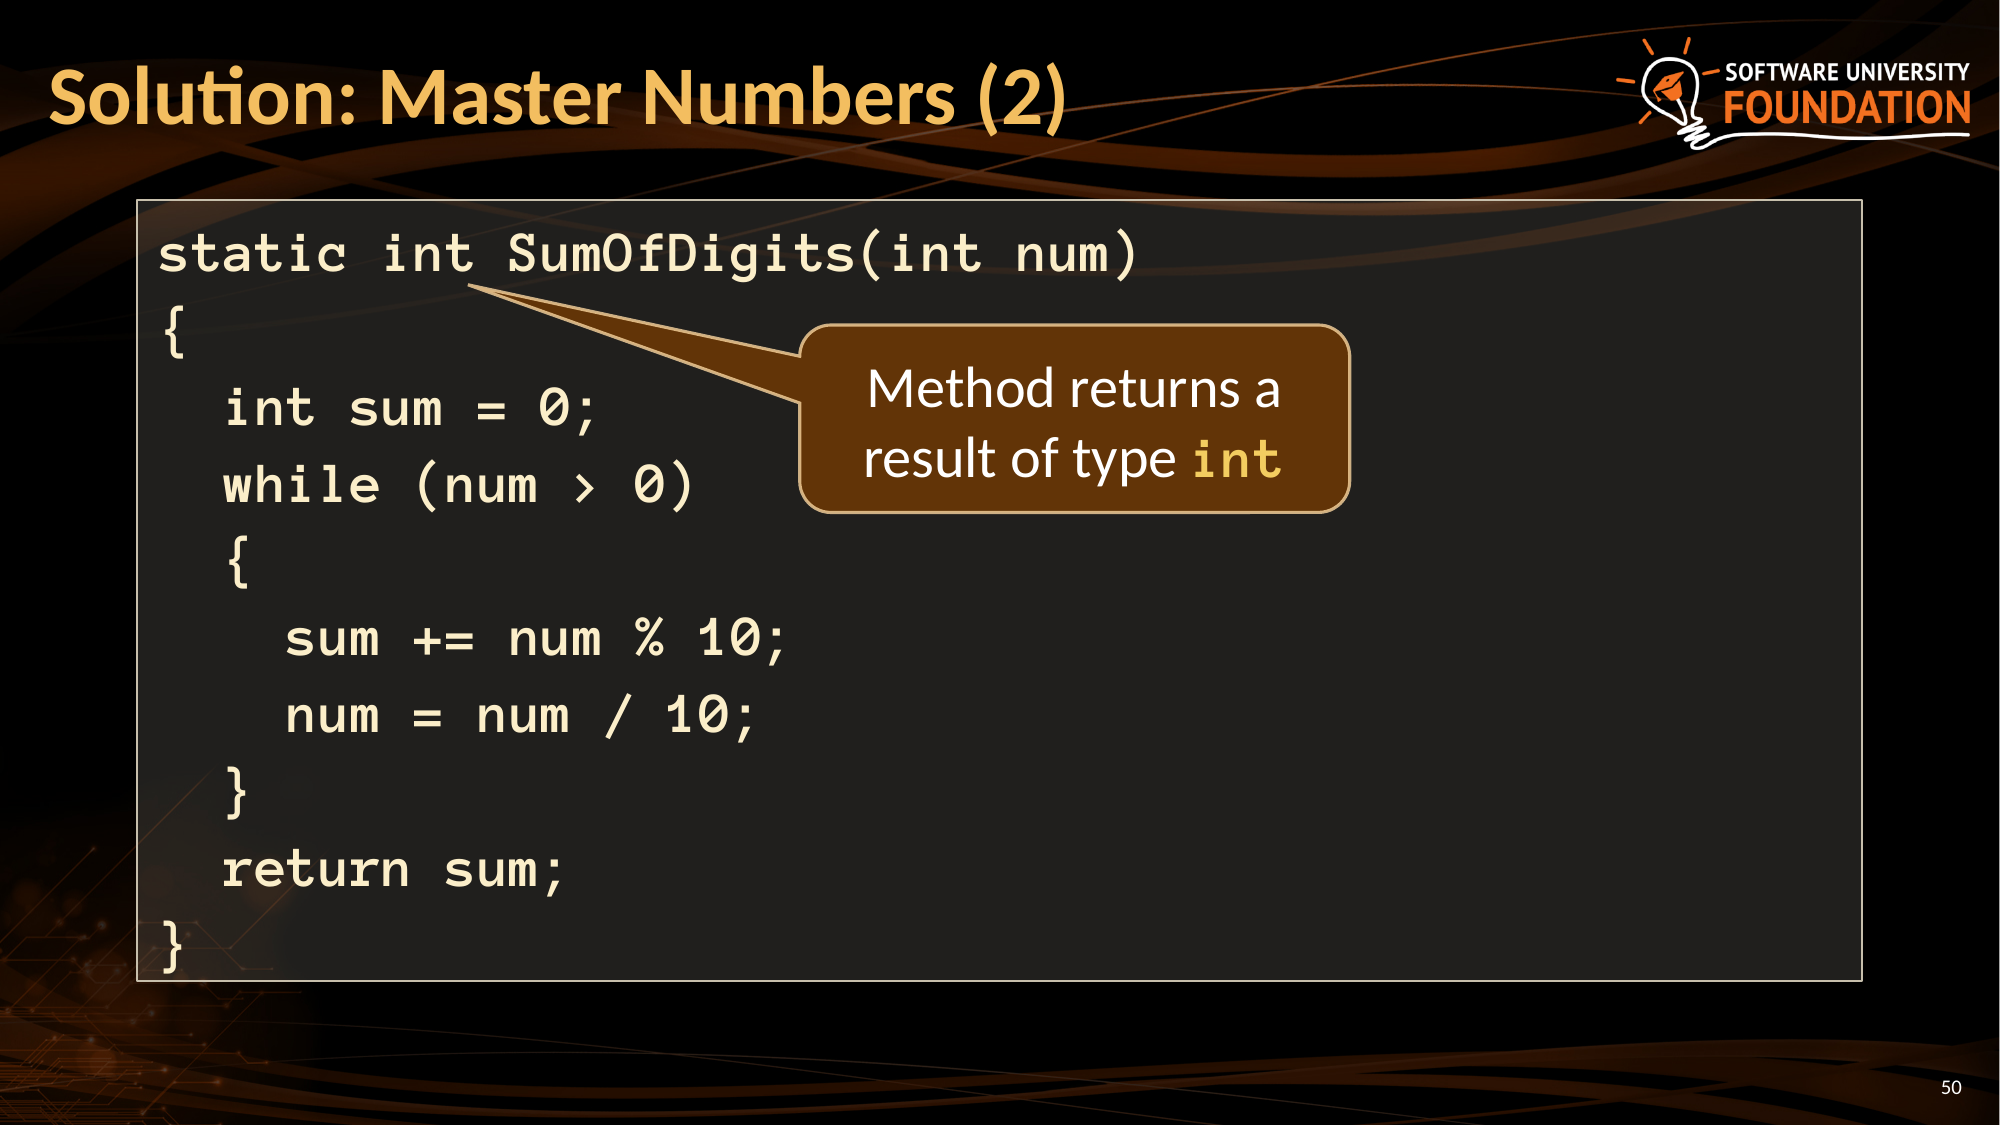

# Solution: Master Numbers (2)
static int SumOfDigits(int num)
{
  int sum = 0;
  while (num > 0)
  {
    sum += num % 10;
    num = num / 10;
  }
  return sum;
}
Method returns a result of type int
50